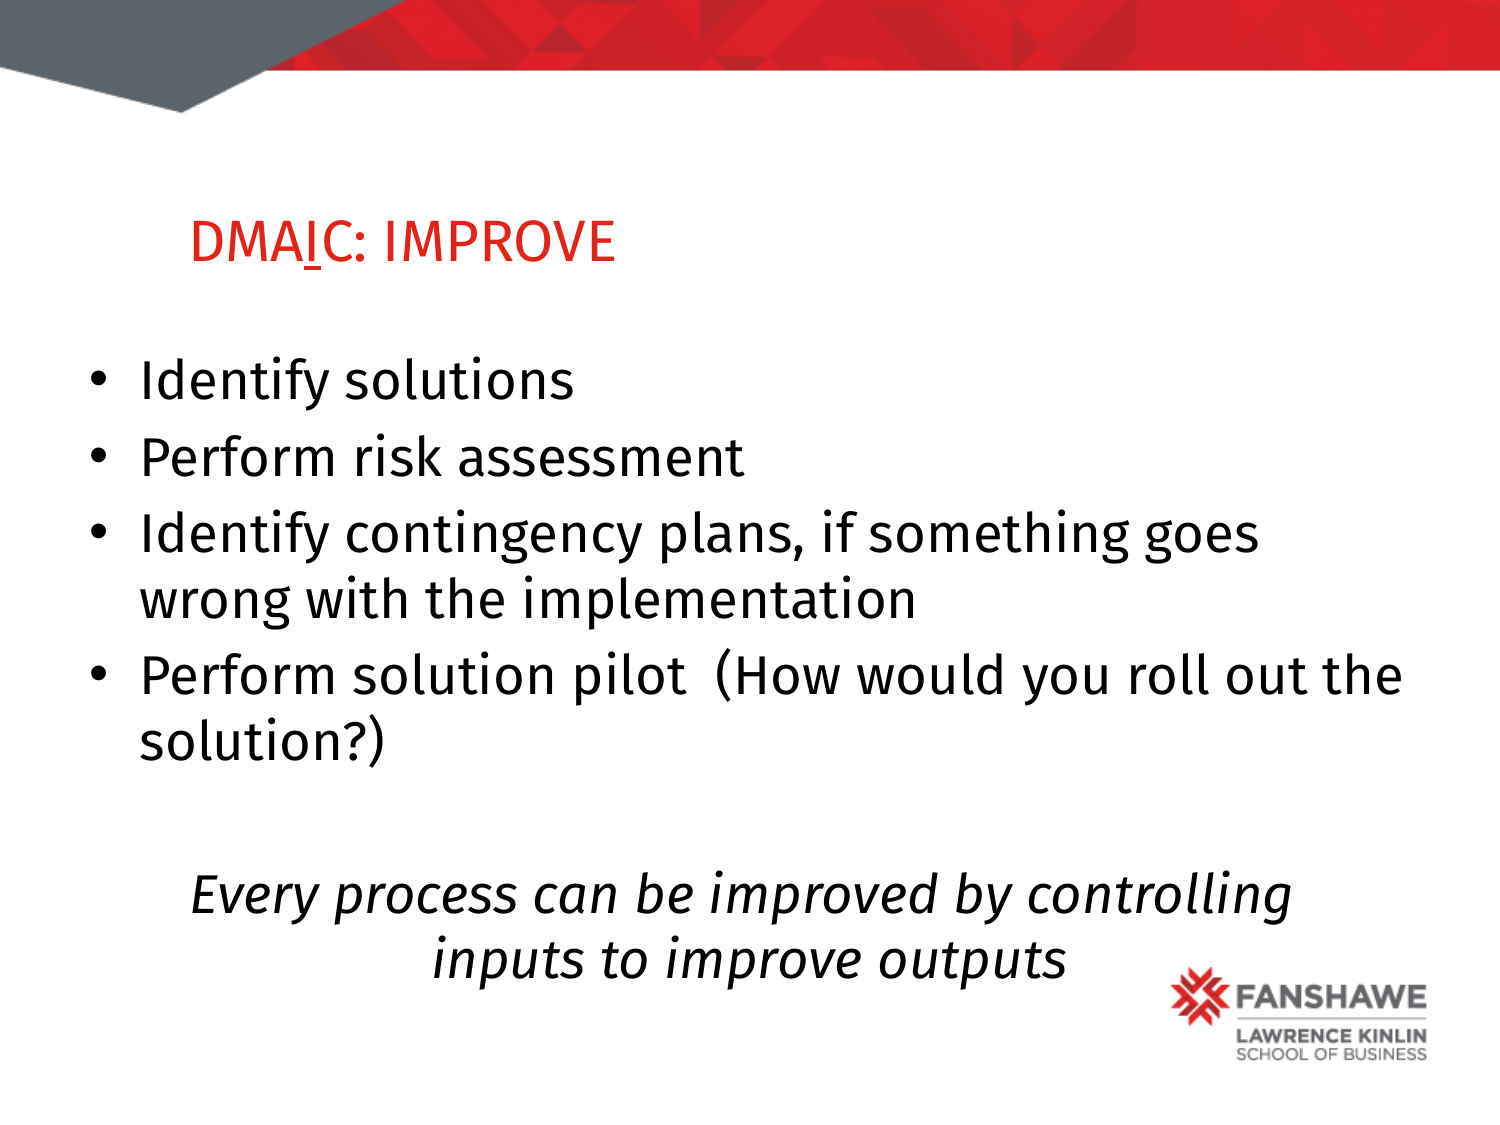

# DMAIC: Improve
Identify solutions
Perform risk assessment
Identify contingency plans, if something goes wrong with the implementation
Perform solution pilot  (How would you roll out the solution?)

Every process can be improved by controlling
inputs to improve outputs